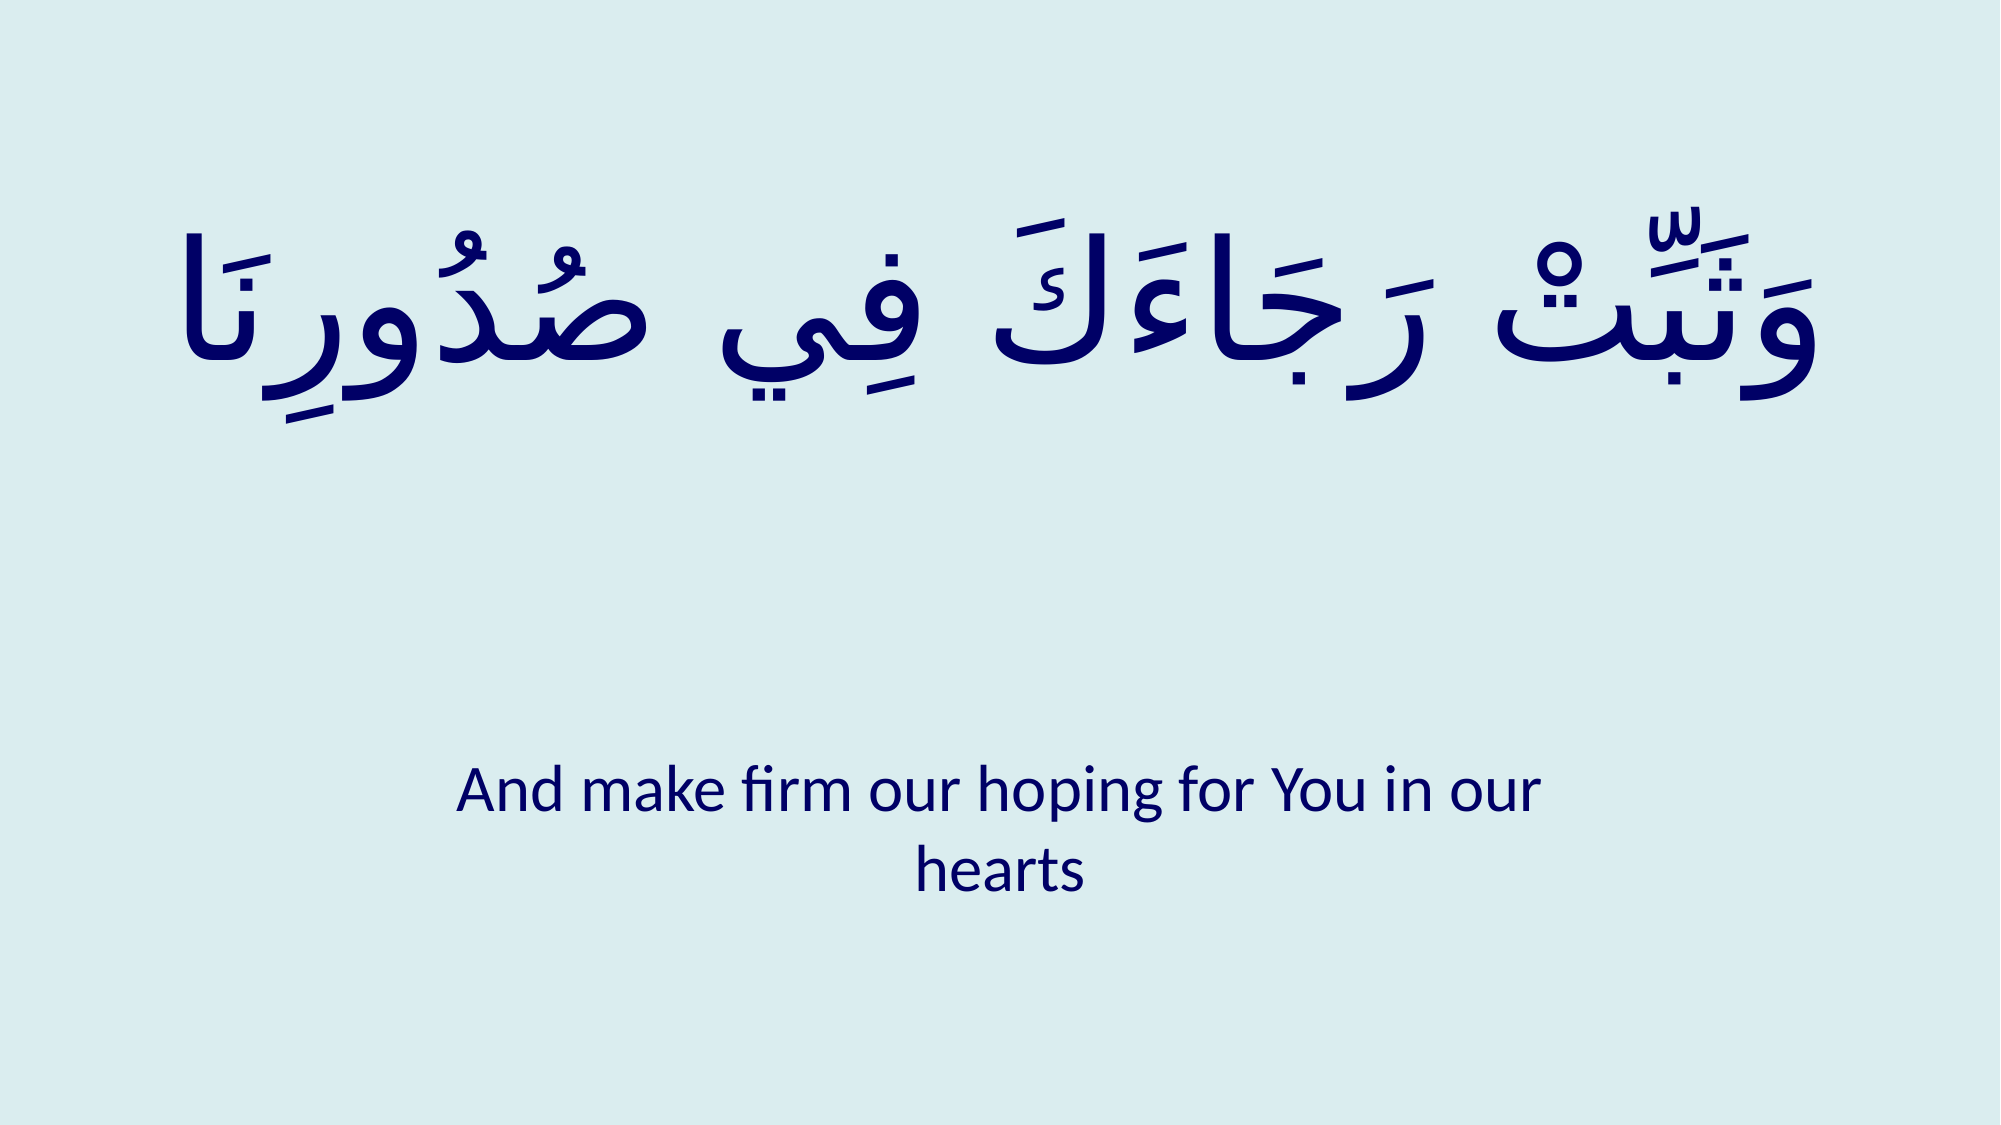

# وَثَبِّتْ رَجَاءَكَ فِي صُدُورِنَا
And make firm our hoping for You in our hearts